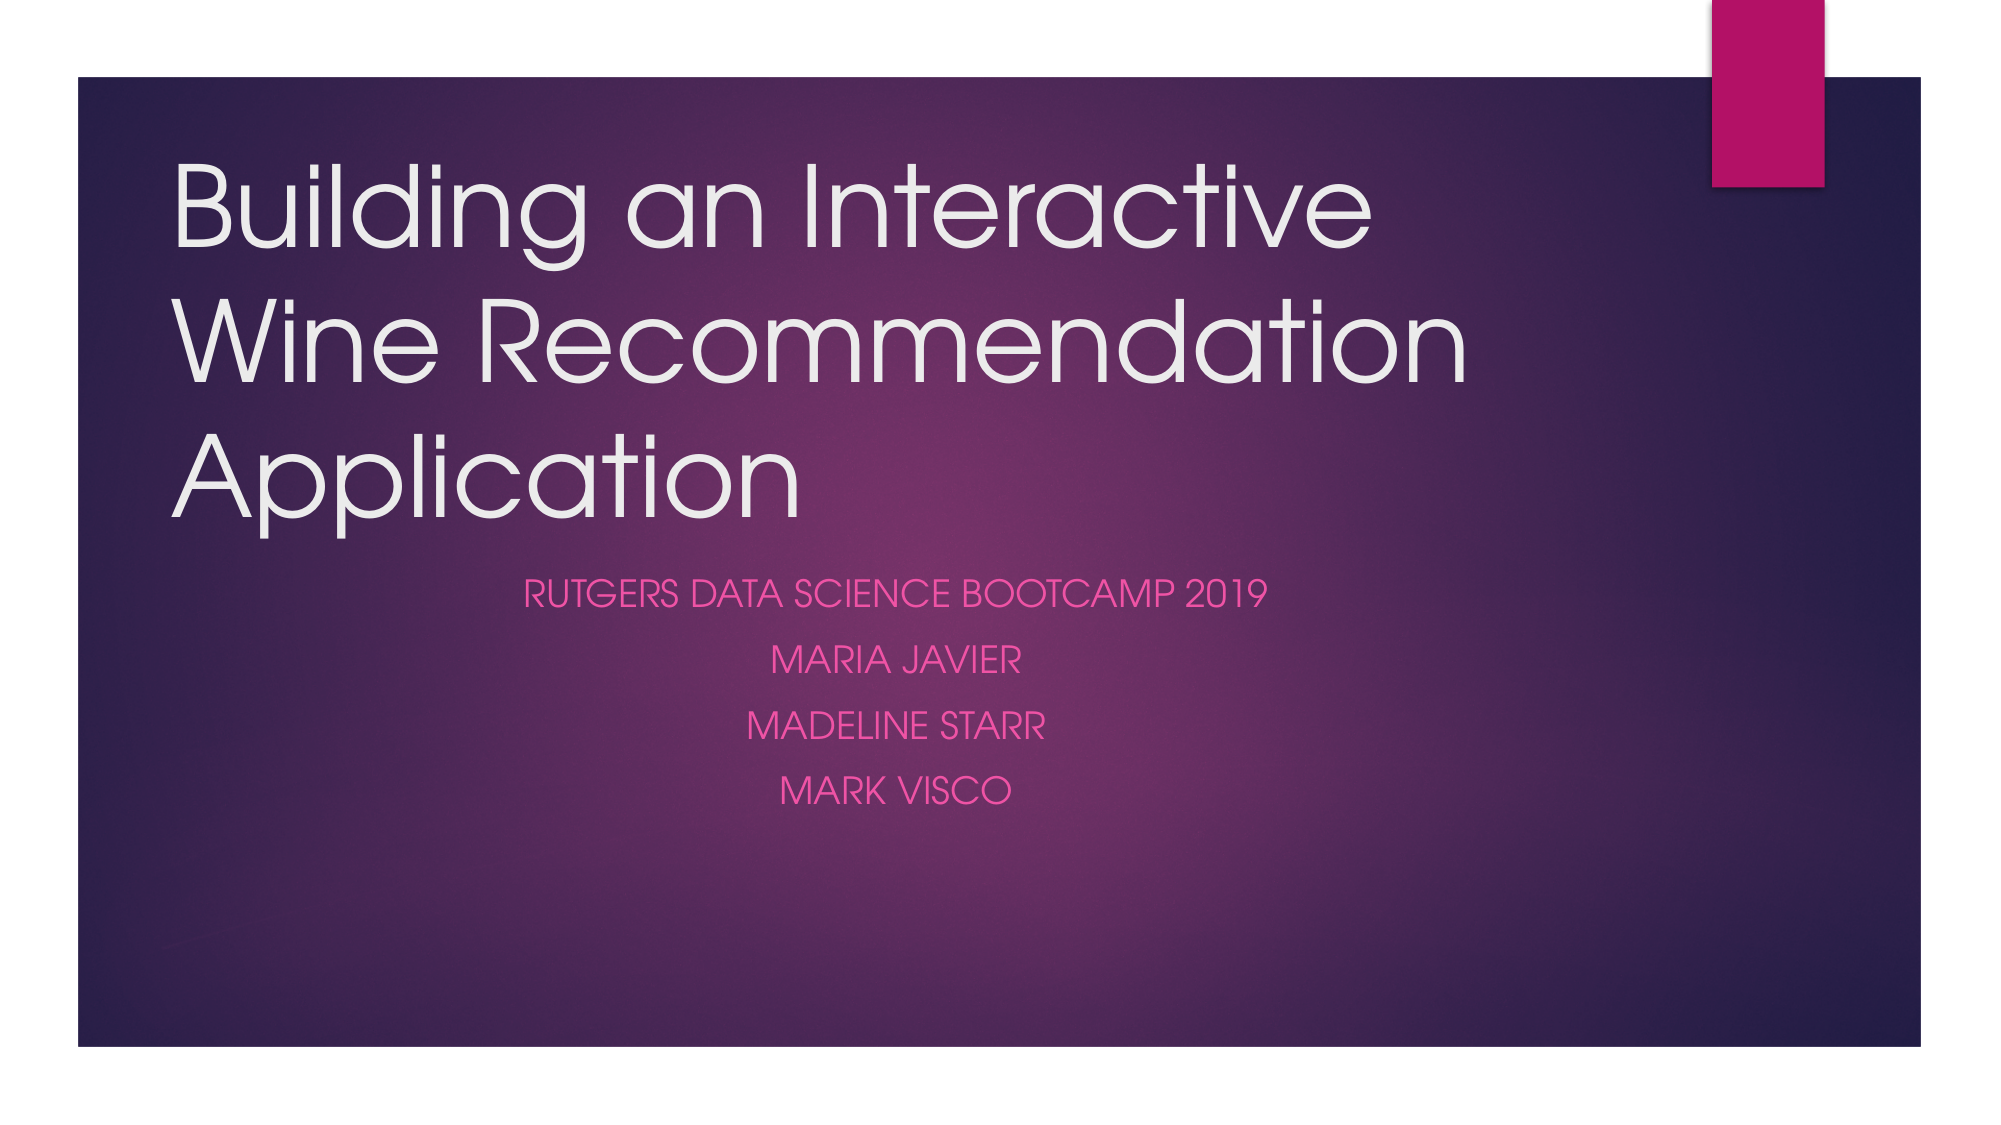

# Building an Interactive Wine Recommendation Application
Rutgers Data Science Bootcamp 2019
Maria Javier
Madeline Starr
Mark Visco